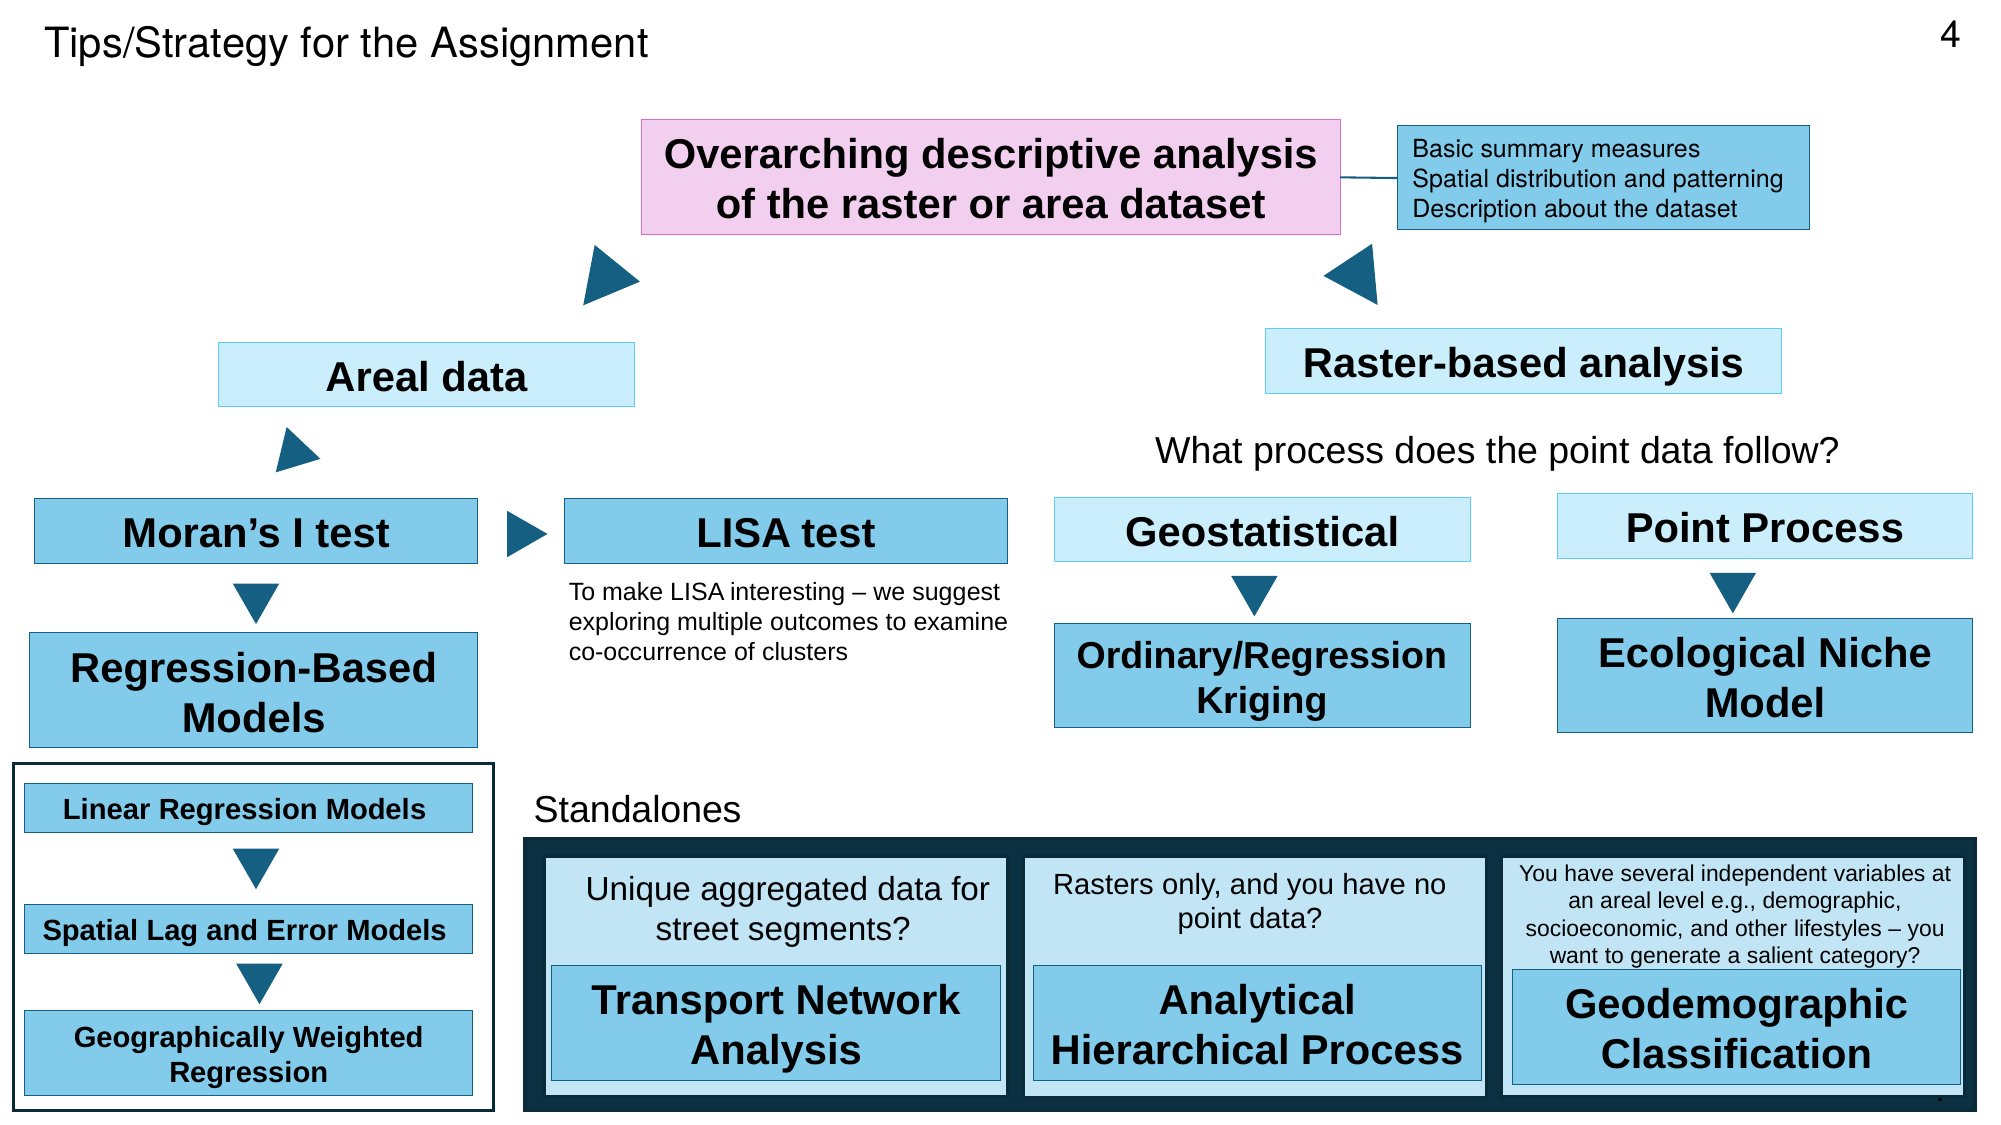

4
Tips/Strategy for the Assignment
Overarching descriptive analysis of the raster or area dataset
Basic summary measures
Spatial distribution and patterning
Description about the dataset

Raster-based analysis
Areal data
What process does the point data follow?

Point Process
Geostatistical
Moran’s I test
LISA test

To make LISA interesting – we suggest exploring multiple outcomes to examine co-occurrence of clusters

Ecological Niche Model
Ordinary/Regression Kriging
Regression-Based Models

Standalones
Linear Regression Models

You have several independent variables at an areal level e.g., demographic, socioeconomic, and other lifestyles – you want to generate a salient category?

Rasters only, and you have no
point data?

Unique aggregated data for street segments?
Spatial Lag and Error Models

Transport Network Analysis
Analytical Hierarchical Process
Geodemographic Classification
Geographically Weighted Regression
4